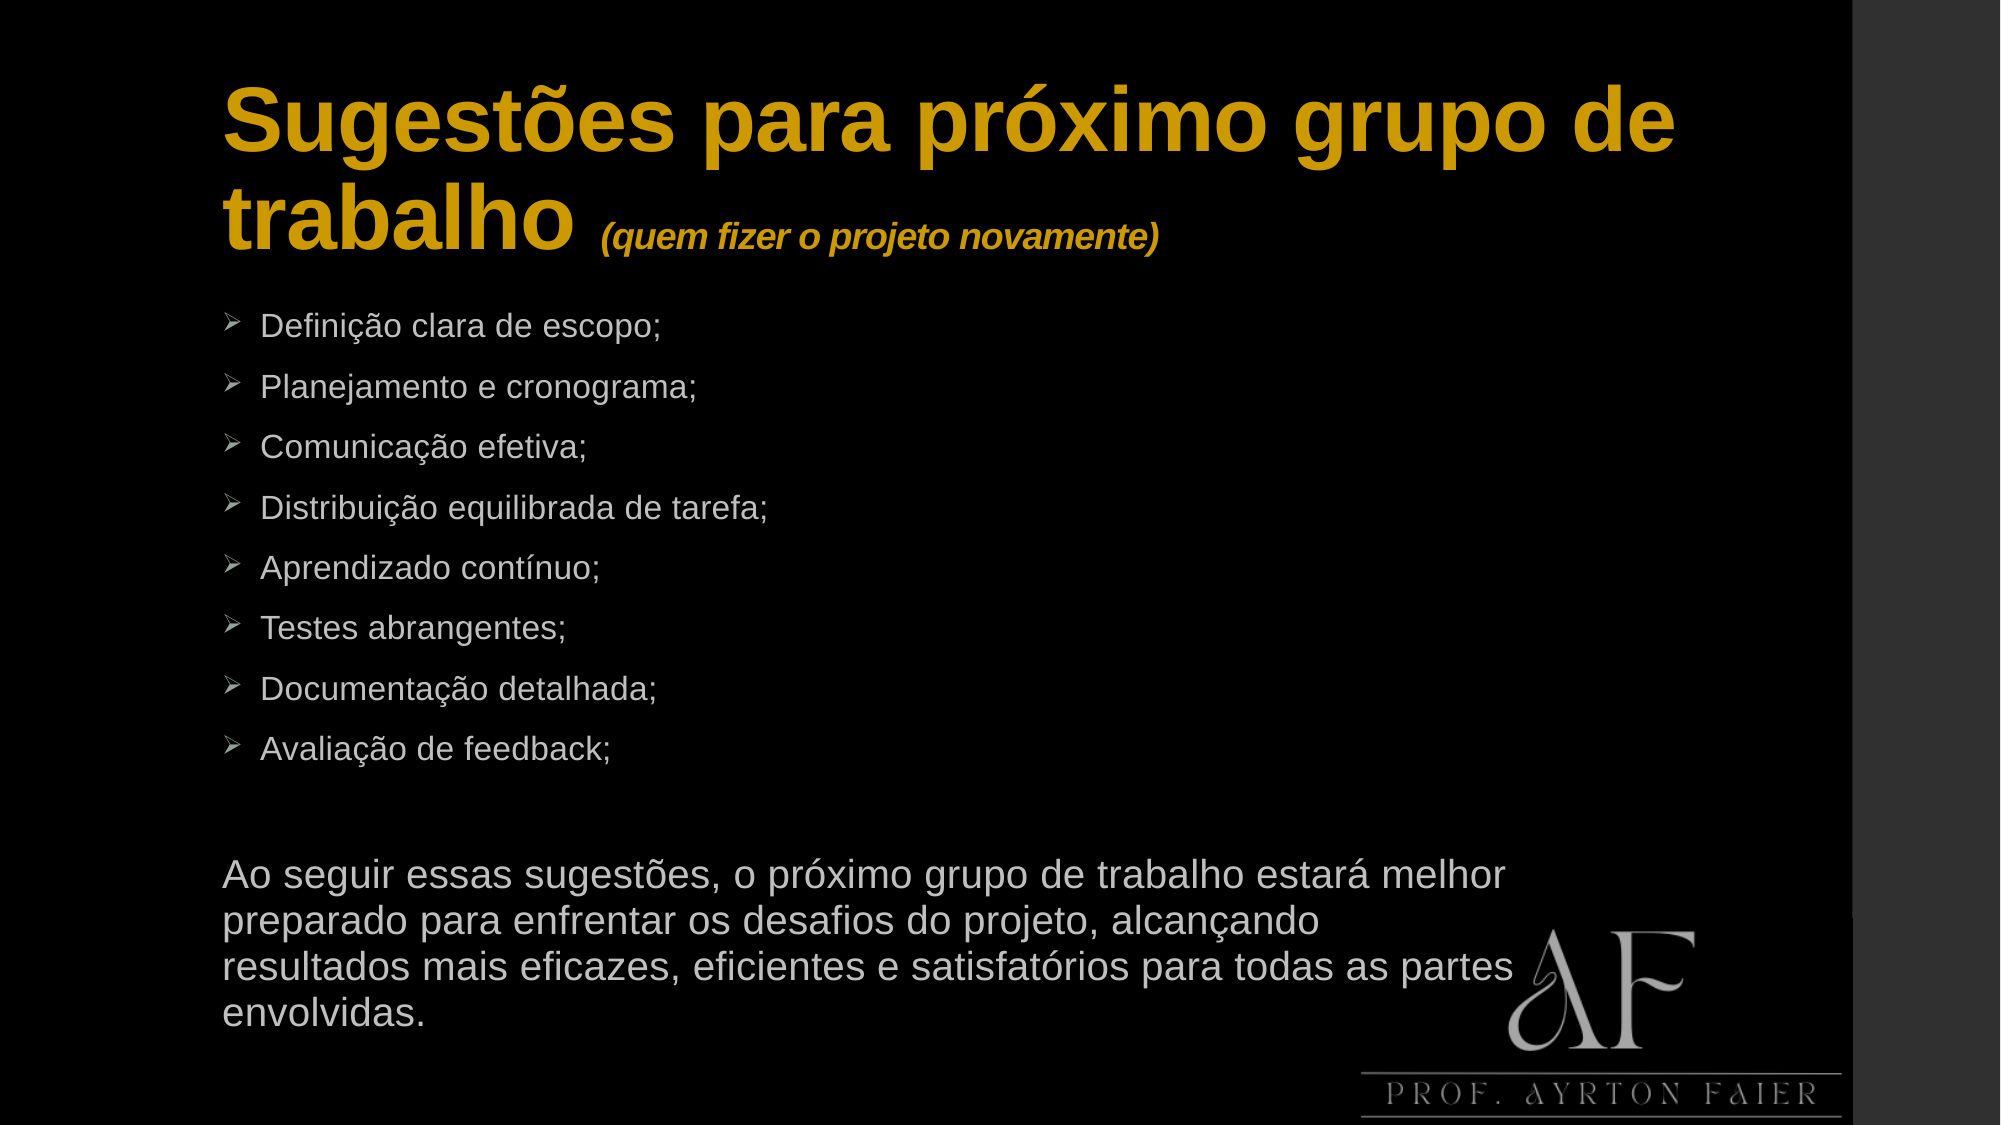

# Sugestões para próximo grupo de trabalho (quem fizer o projeto novamente)
 Definição clara de escopo;
 Planejamento e cronograma;
 Comunicação efetiva;
 Distribuição equilibrada de tarefa;
 Aprendizado contínuo;
 Testes abrangentes;
 Documentação detalhada;
 Avaliação de feedback;

Ao seguir essas sugestões, o próximo grupo de trabalho estará melhor preparado para enfrentar os desafios do projeto, alcançando resultados mais eficazes, eficientes e satisfatórios para todas as partes envolvidas.